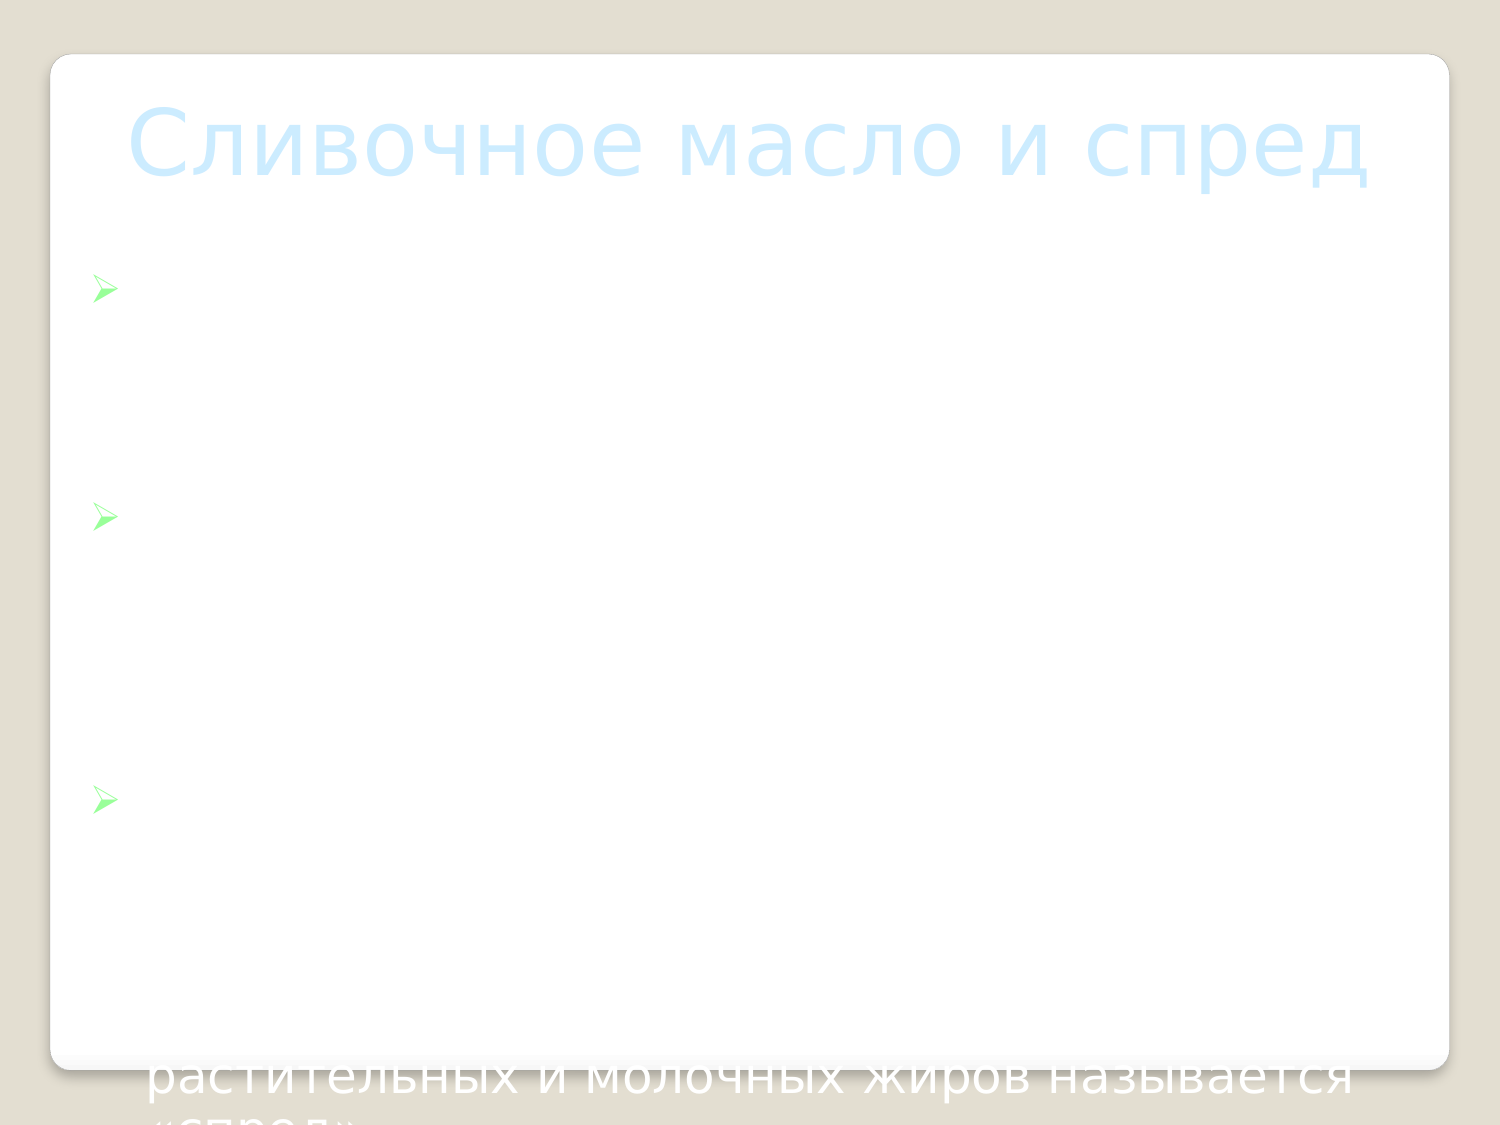

Сливочное масло и спред
Сливочное масло – пищевой  продукт, выработанный из коровьего молока и состоящий преимущественно из молочного жира.
 Сливочное масло – основной  продукт, получаемый из коровьего масла. Представляет собой концентрат молочного жира (78 – 82,5% в зависимости от вида масла, в топлёном масле – около  99 %)
В сейчас нас больше волнует тот факт, что некоторые производители добавляют в сливочное масло растительные жиры. При этом в составе продукта указывают лишь сливки. Знайте, продукт на основе смеси растительных и молочных жиров называется «спред».